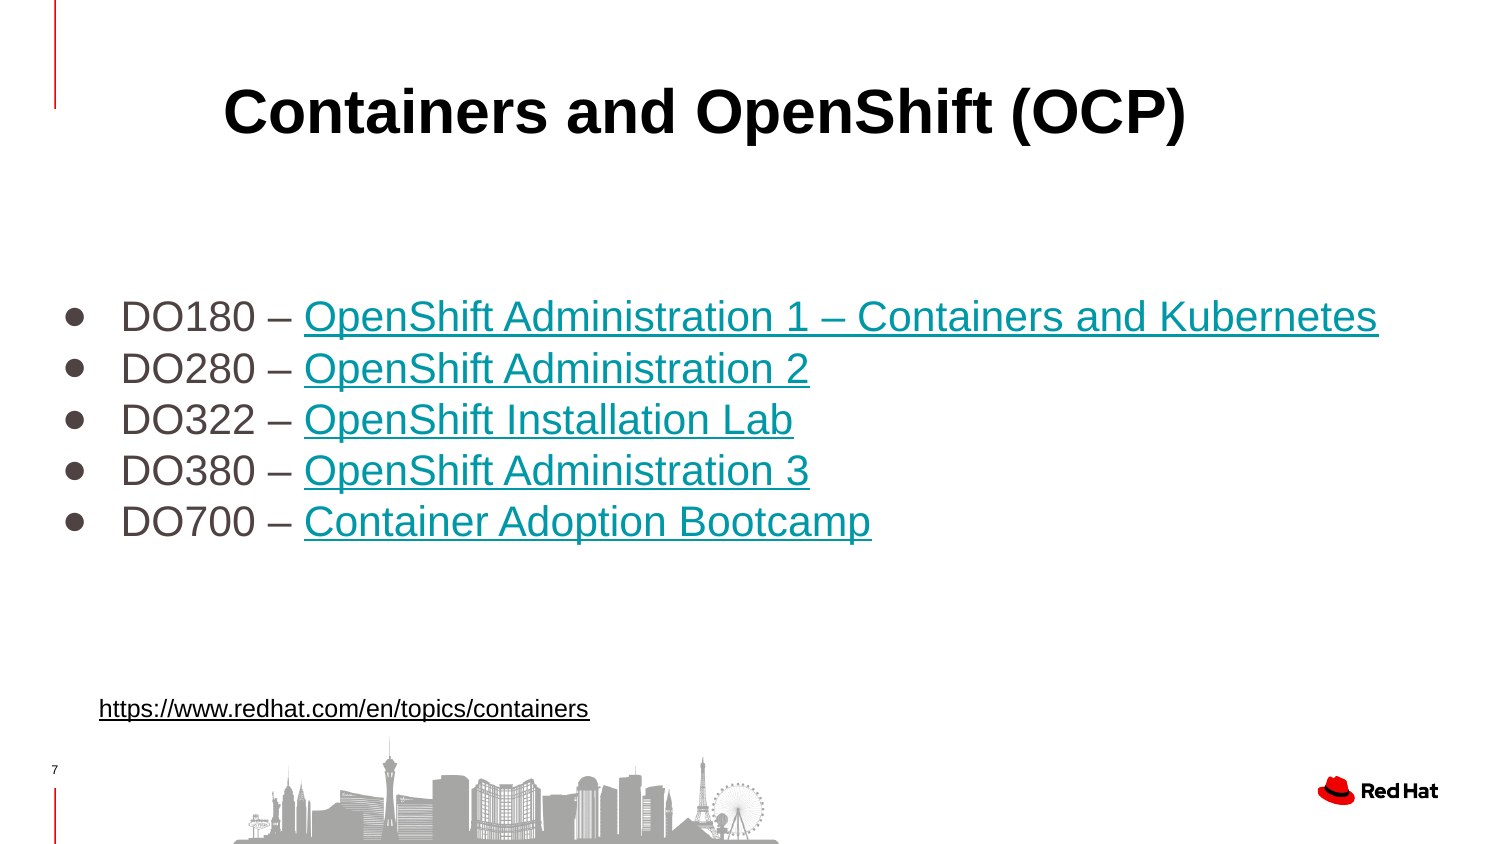

# Containers and OpenShift (OCP)
DO180 – OpenShift Administration 1 – Containers and Kubernetes
DO280 – OpenShift Administration 2
DO322 – OpenShift Installation Lab
DO380 – OpenShift Administration 3
DO700 – Container Adoption Bootcamp
https://www.redhat.com/en/topics/containers
7